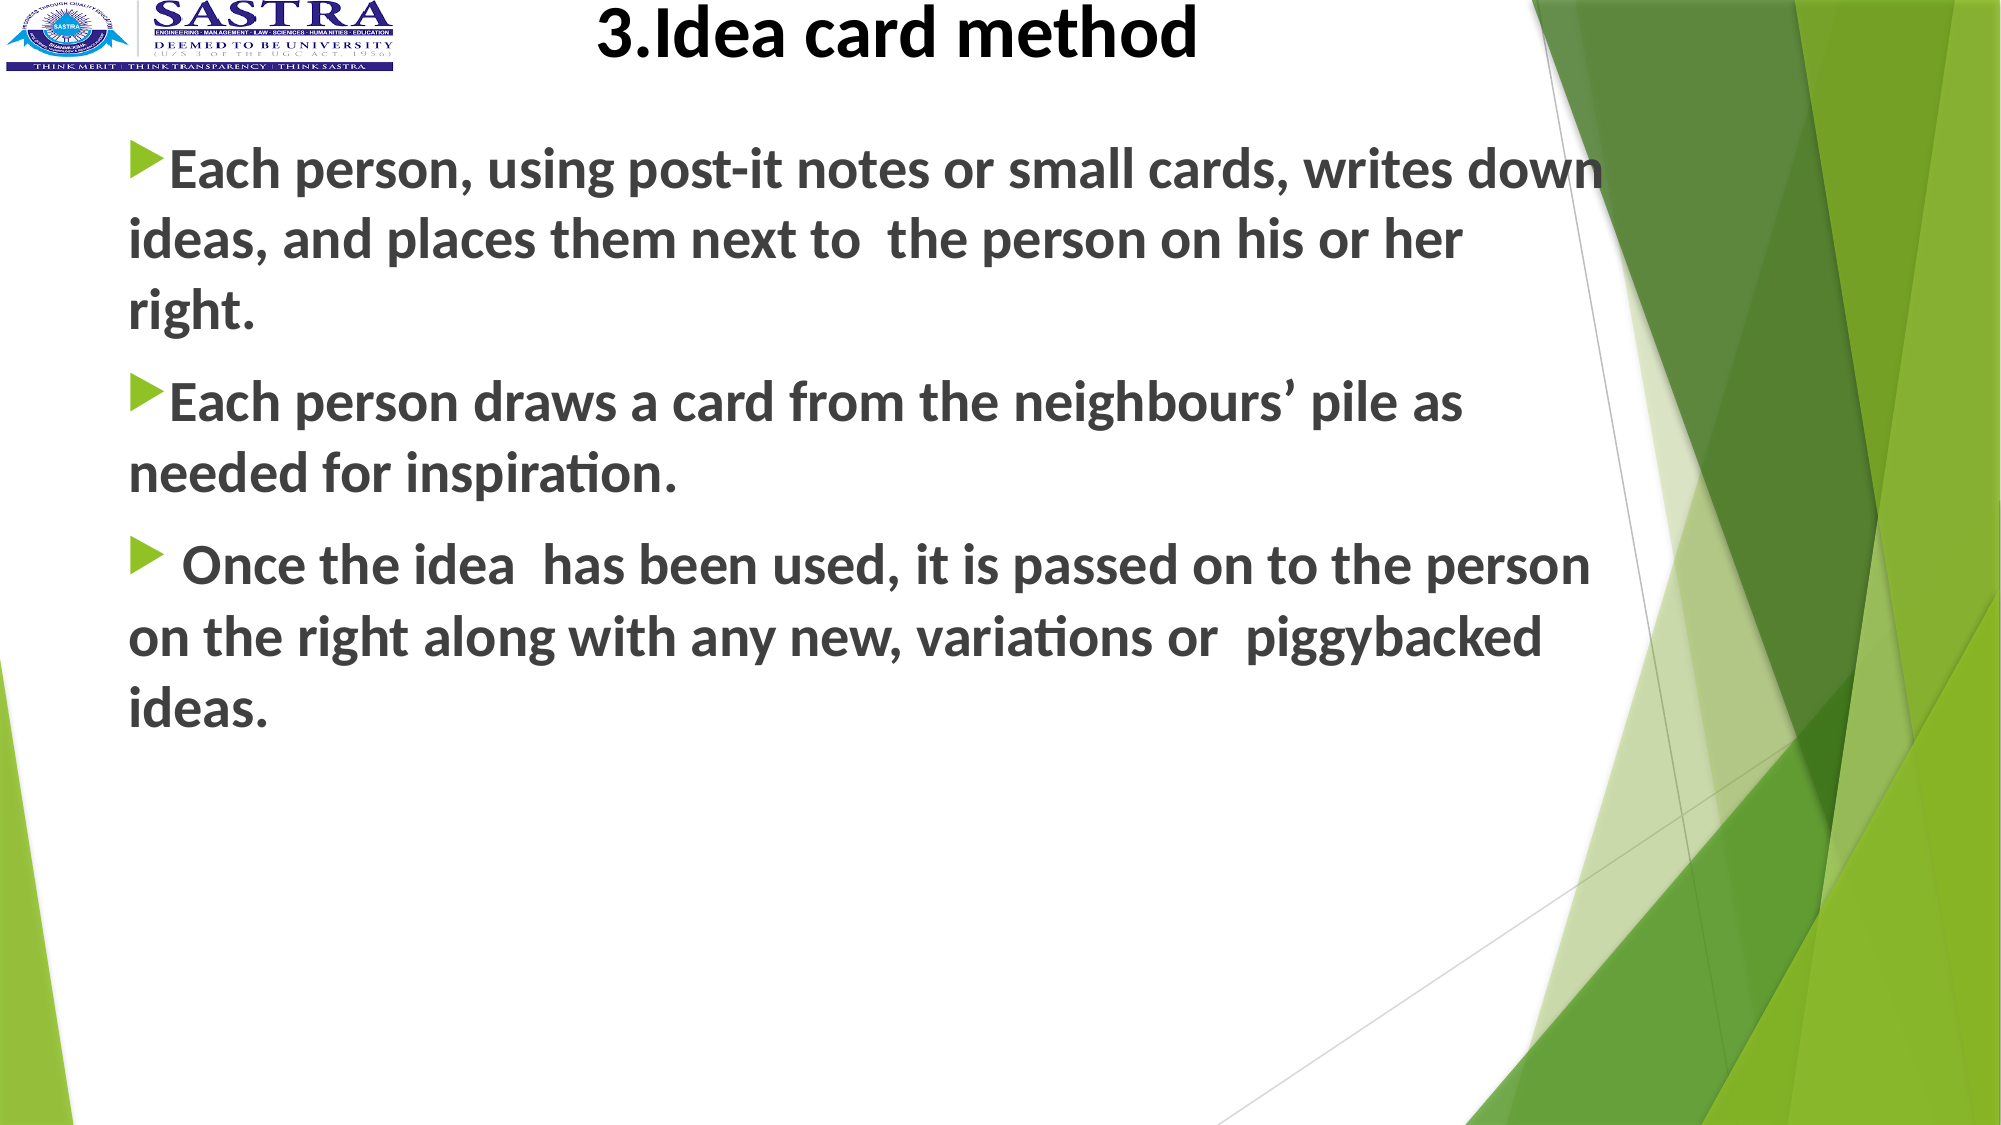

Idea card method
Each person, using post-it notes or small cards, writes down ideas, and places them next to  the person on his or her right.
Each person draws a card from the neighbours’ pile as needed for inspiration.
 Once the idea  has been used, it is passed on to the person on the right along with any new, variations or  piggybacked ideas.